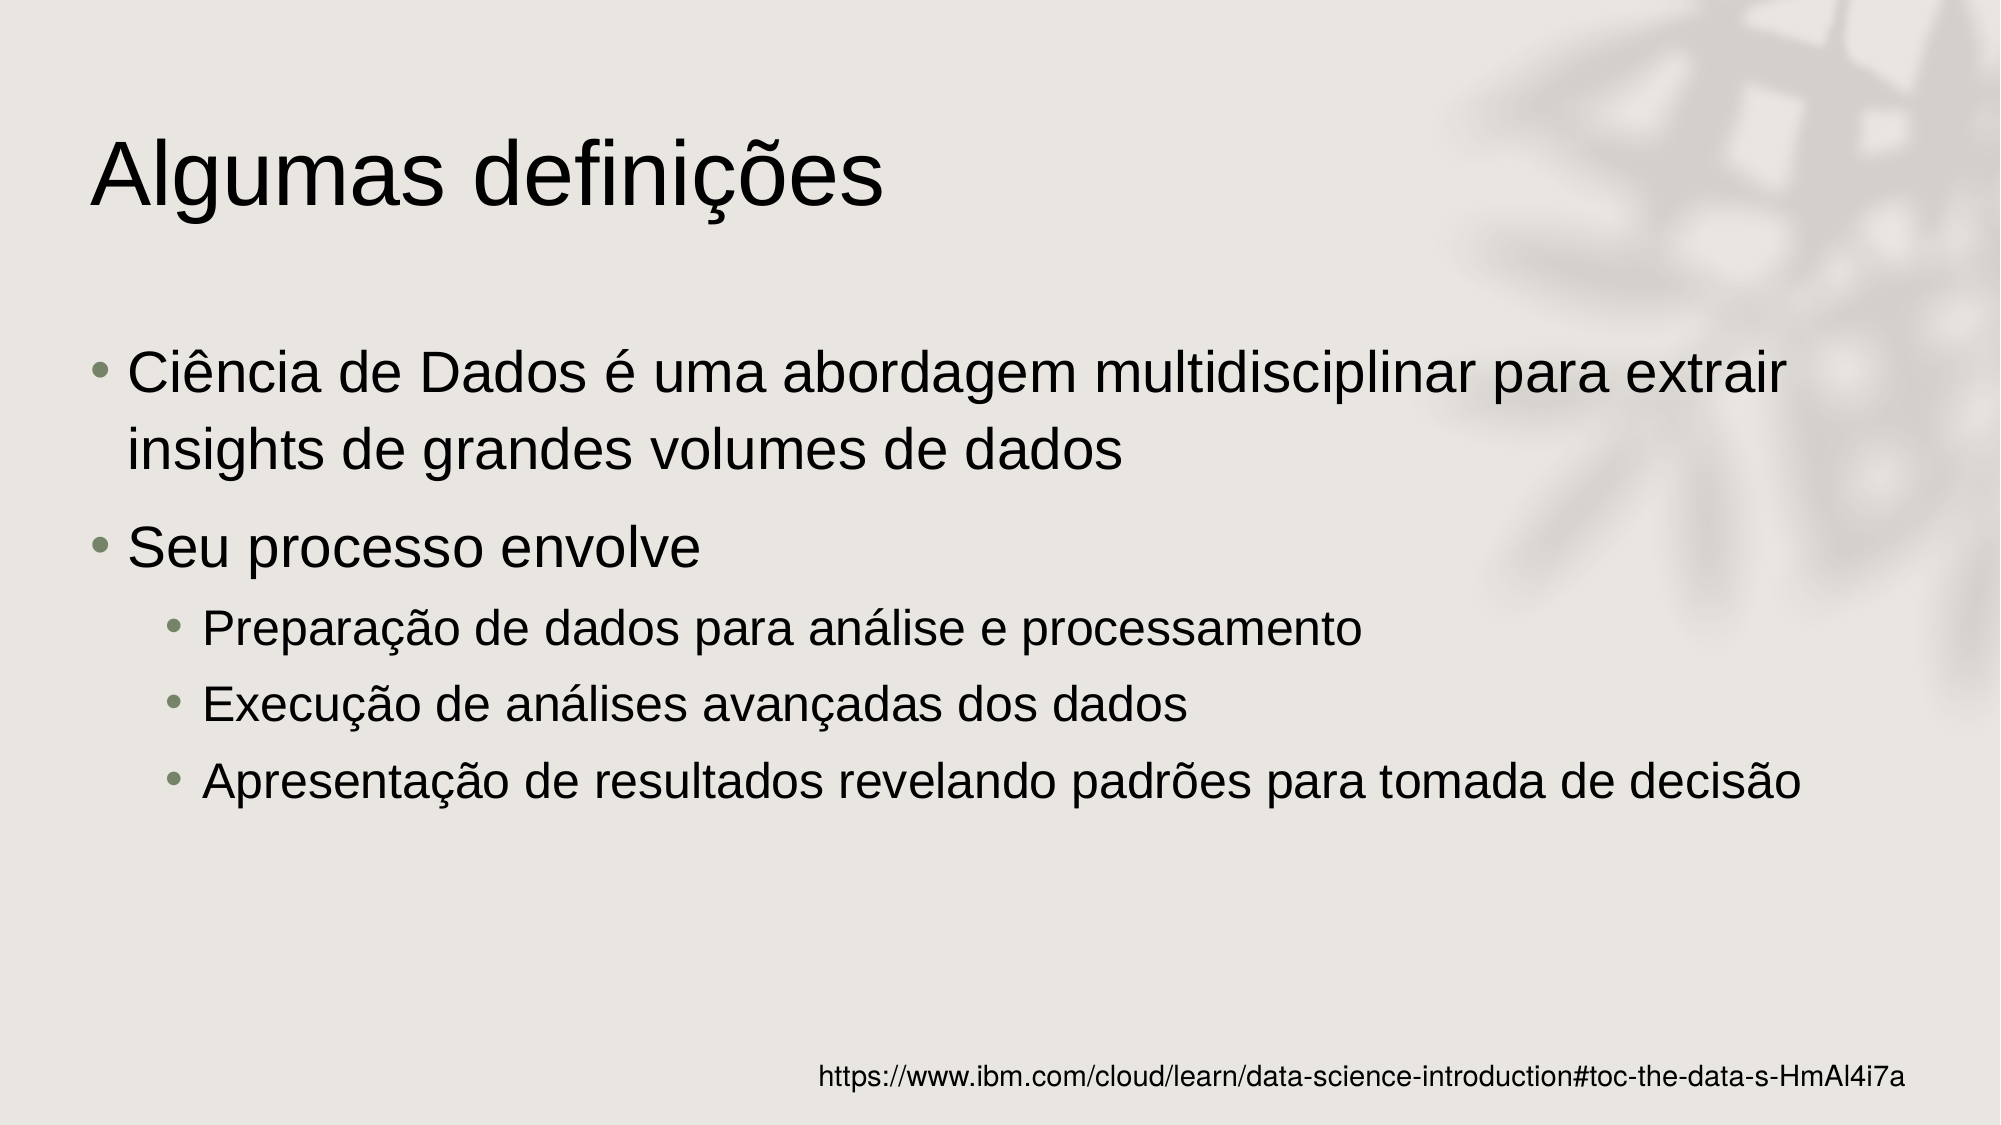

# Algumas definições
Ciência de Dados é uma abordagem multidisciplinar para extrair insights de grandes volumes de dados
Seu processo envolve
Preparação de dados para análise e processamento
Execução de análises avançadas dos dados
Apresentação de resultados revelando padrões para tomada de decisão
https://www.ibm.com/cloud/learn/data-science-introduction#toc-the-data-s-HmAl4i7a